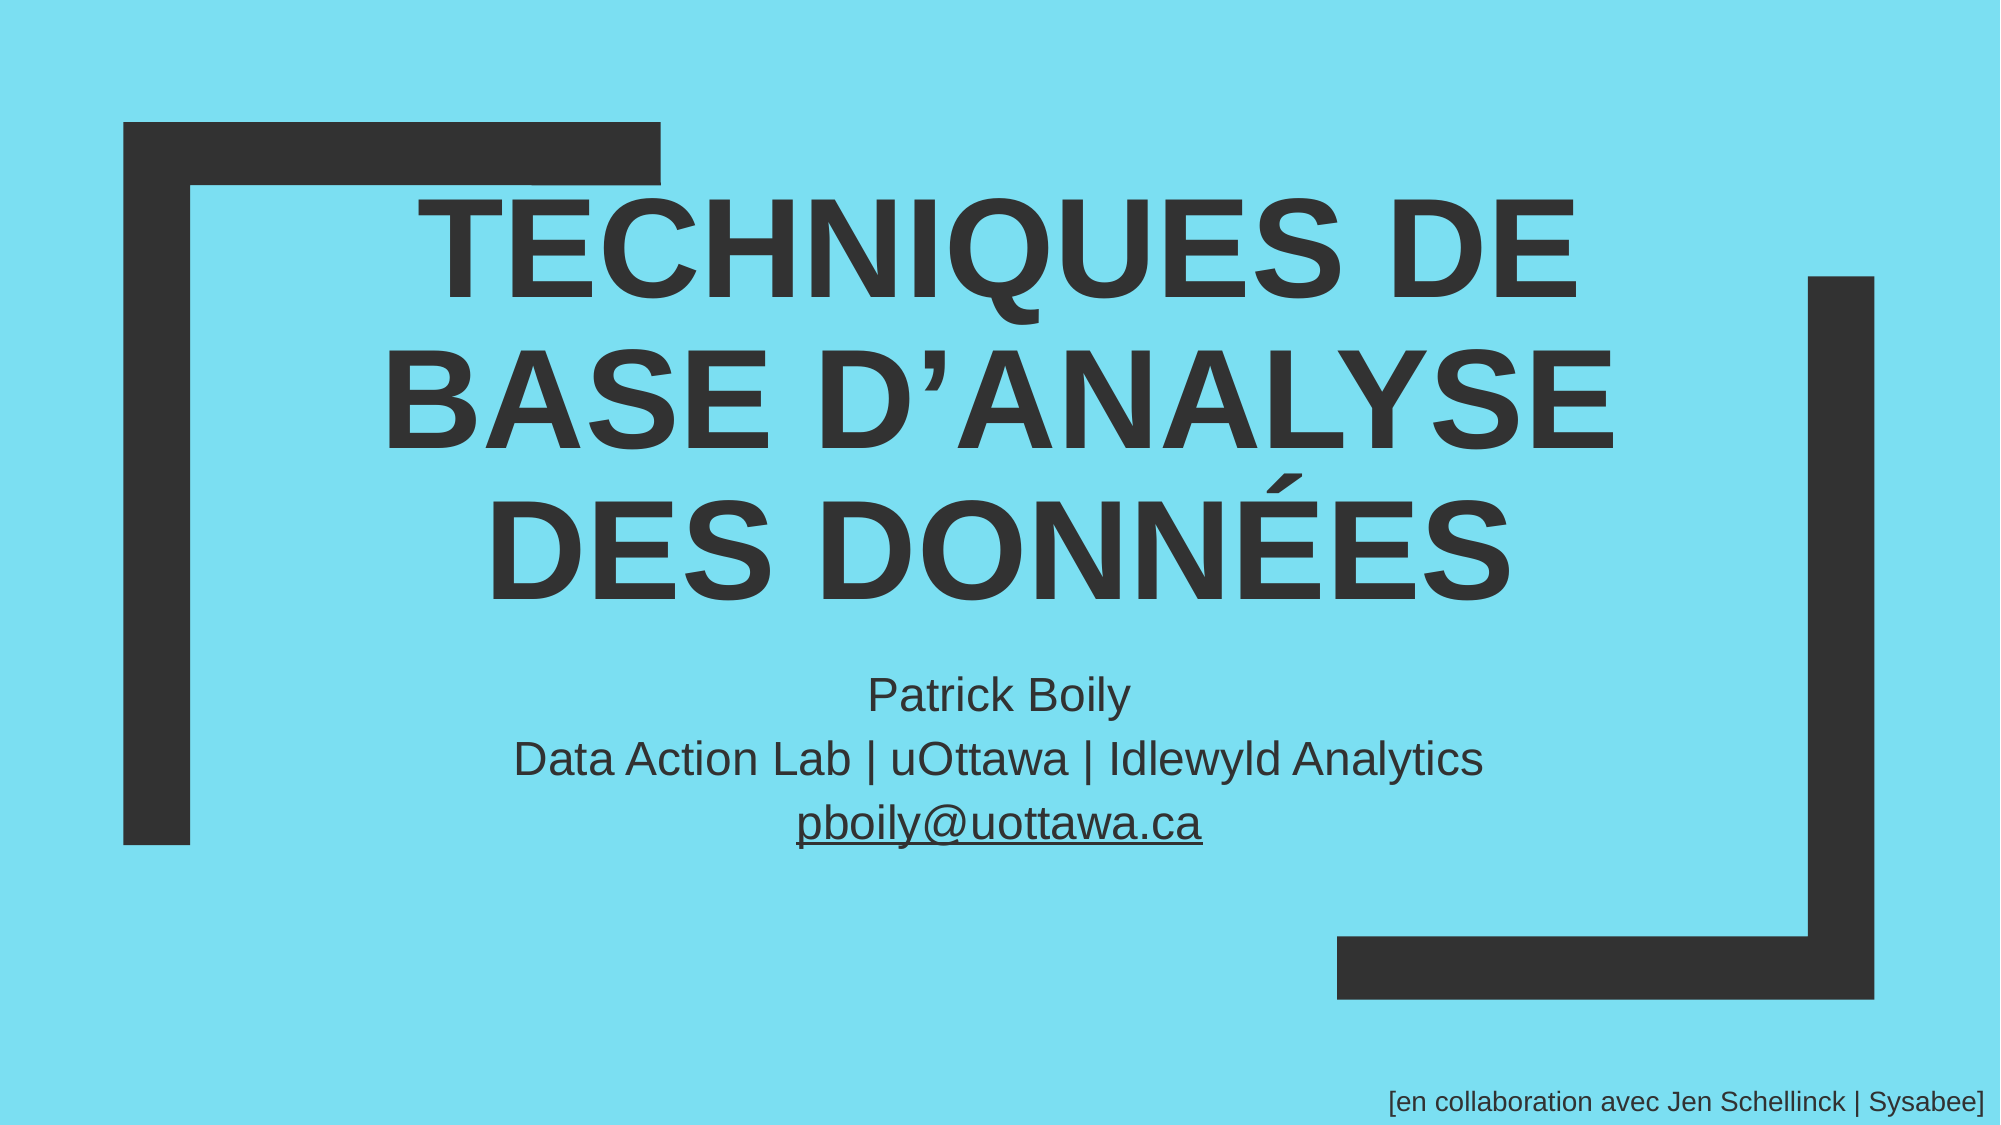

# TECHNIQUES DE BASE D’ANALYSE DES DONNÉES
Patrick Boily
Data Action Lab | uOttawa | Idlewyld Analytics
pboily@uottawa.ca
[en collaboration avec Jen Schellinck | Sysabee]